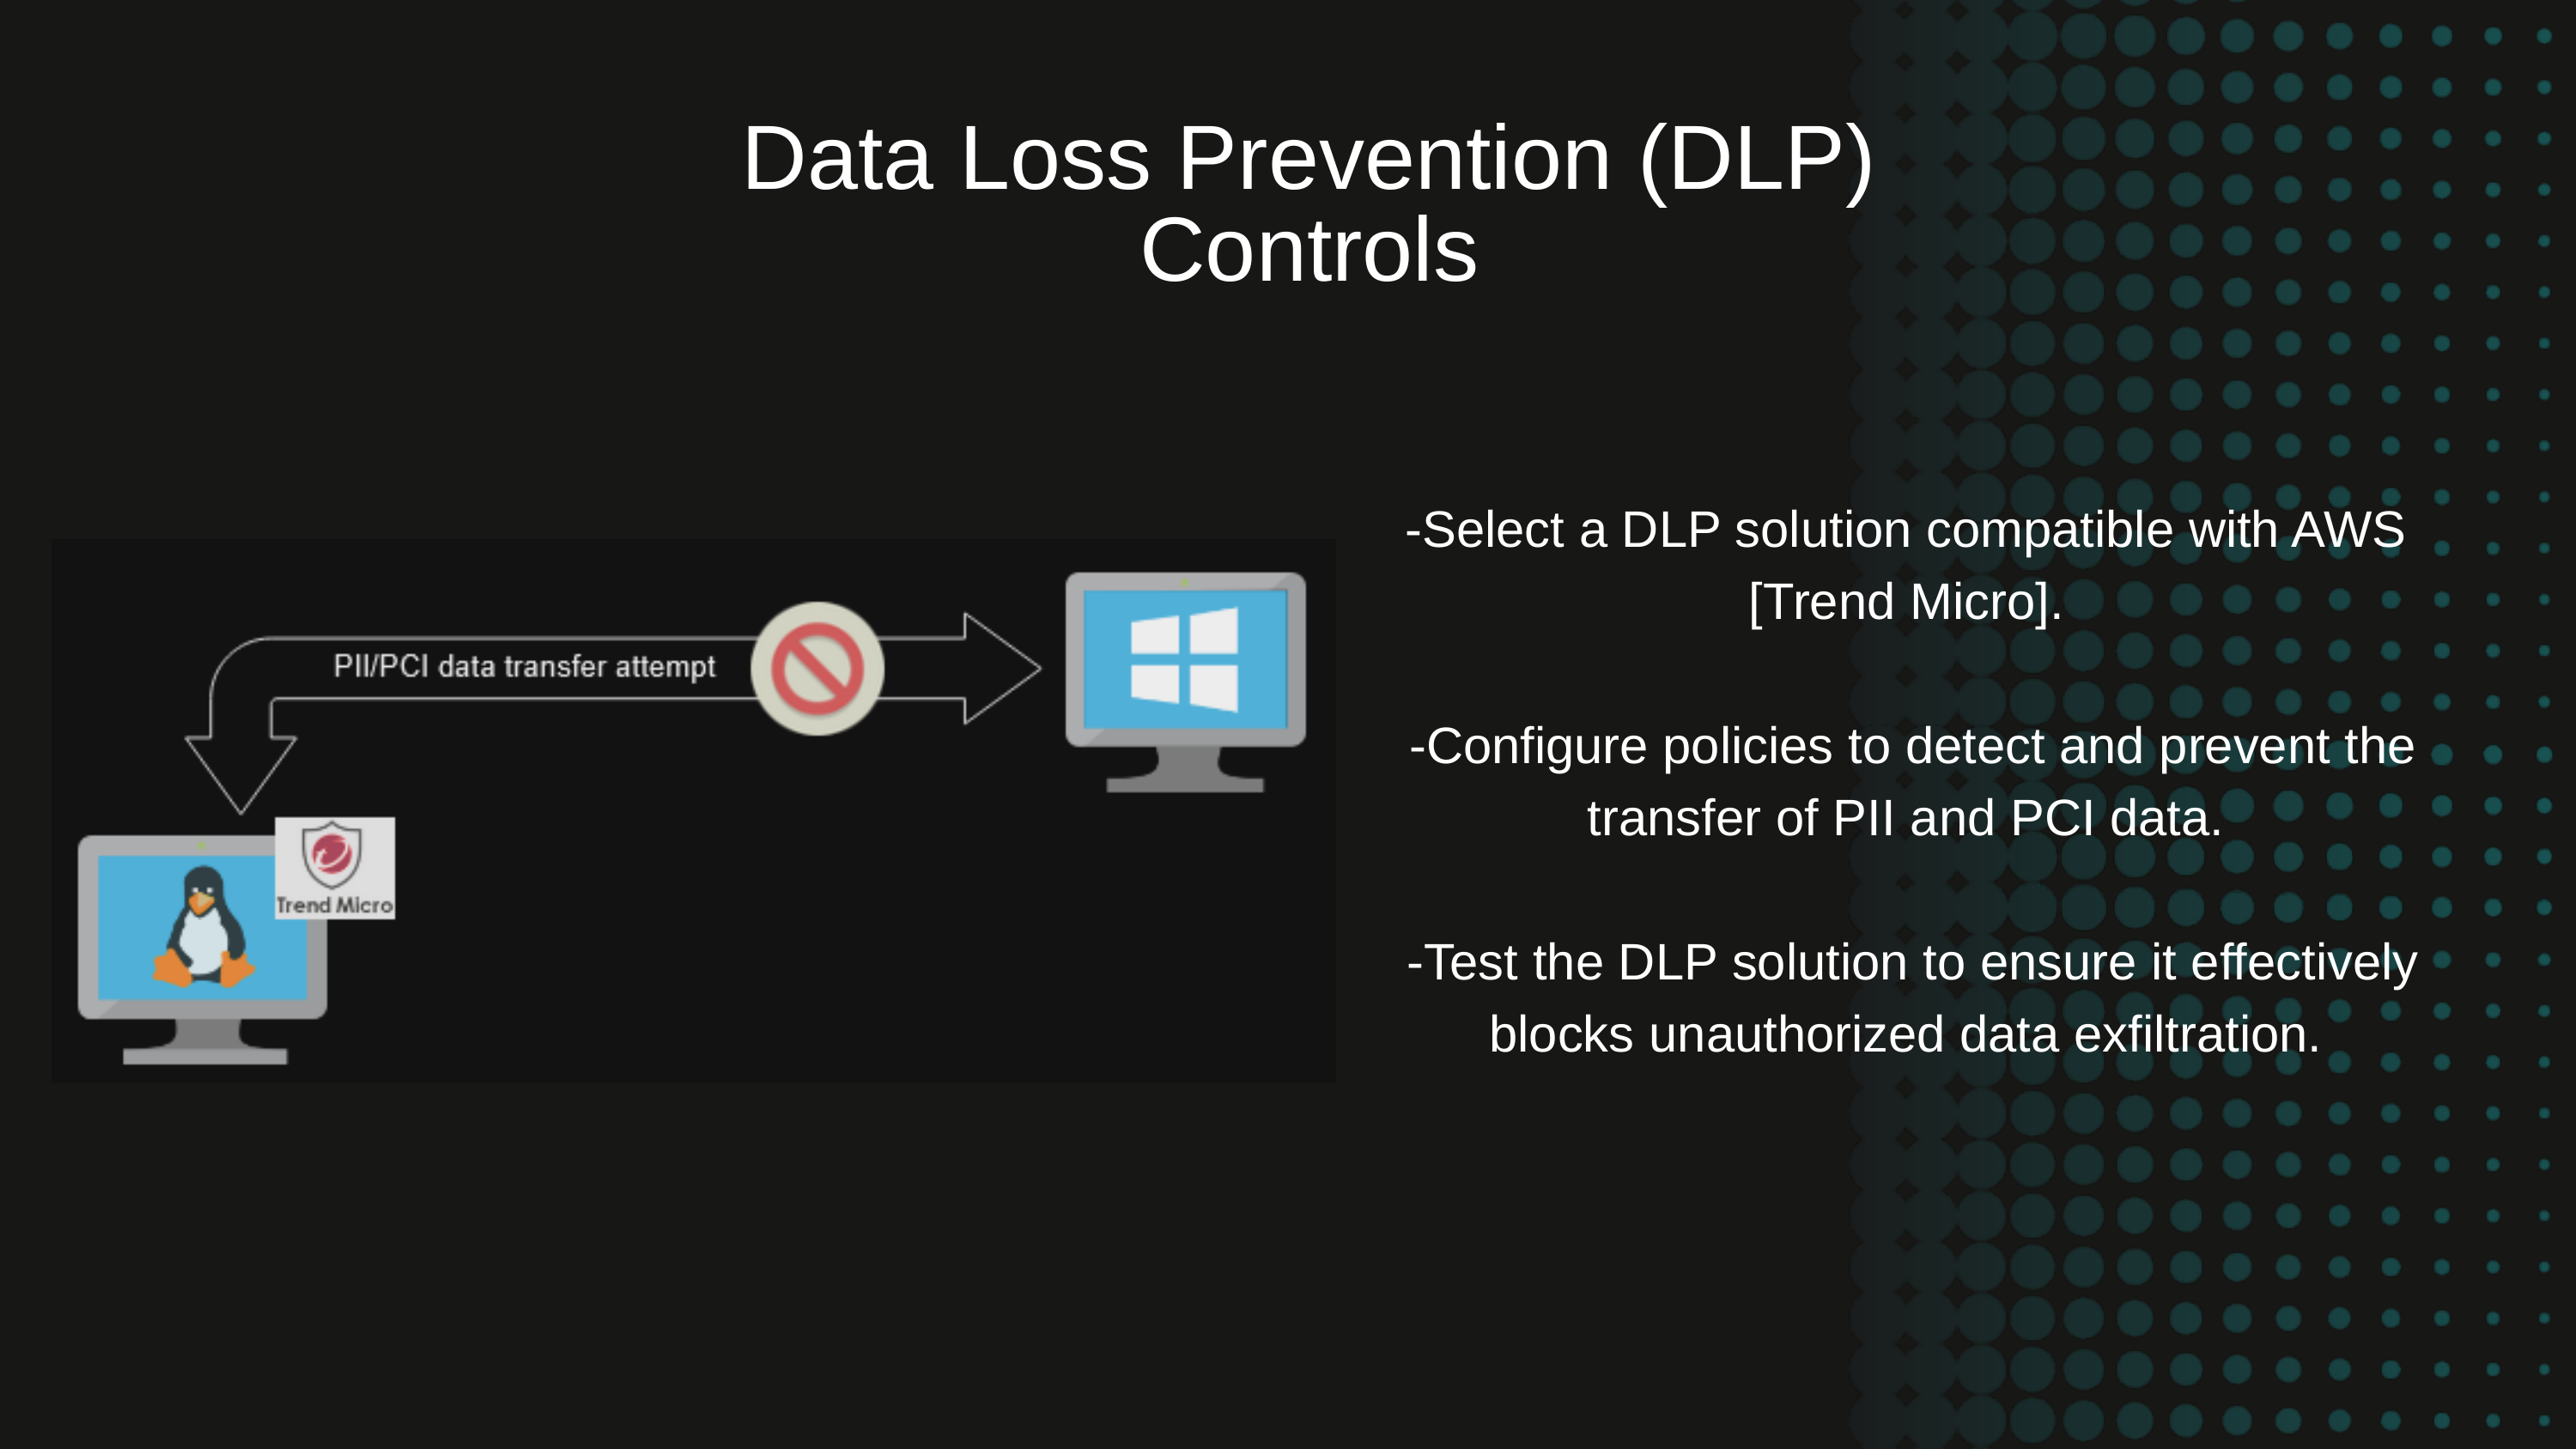

Data Loss Prevention (DLP) Controls
 -Select a DLP solution compatible with AWS  [Trend Micro].

 -Configure policies to detect and prevent the transfer of PII and PCI data.

 -Test the DLP solution to ensure it effectively blocks unauthorized data exfiltration.